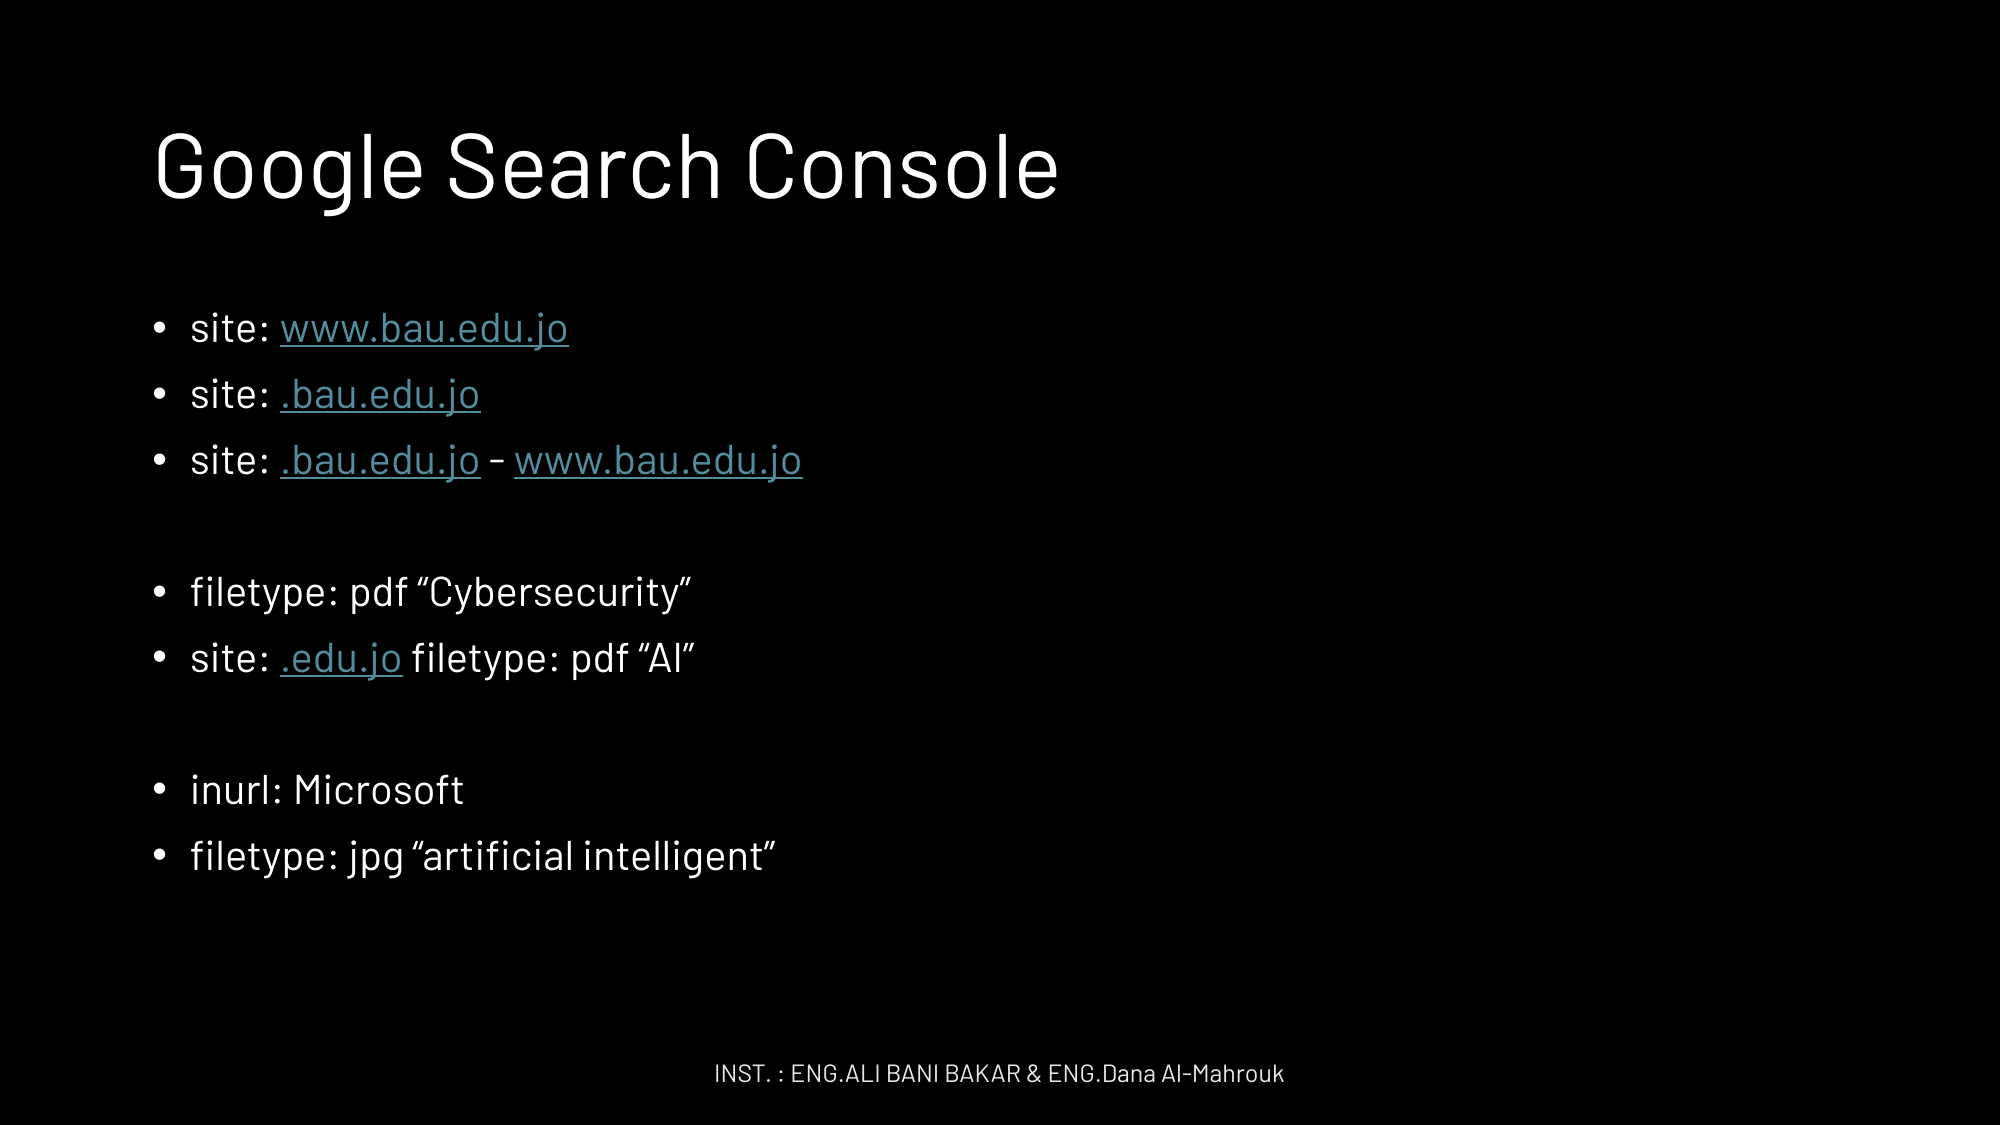

# Google Search Console
site: www.bau.edu.jo
site: .bau.edu.jo
site: .bau.edu.jo - www.bau.edu.jo

filetype: pdf “Cybersecurity”
site: .edu.jo filetype: pdf “AI”

inurl: Microsoft
filetype: jpg “artificial intelligent”

INST. : ENG.ALI BANI BAKAR & ENG.Dana Al-Mahrouk